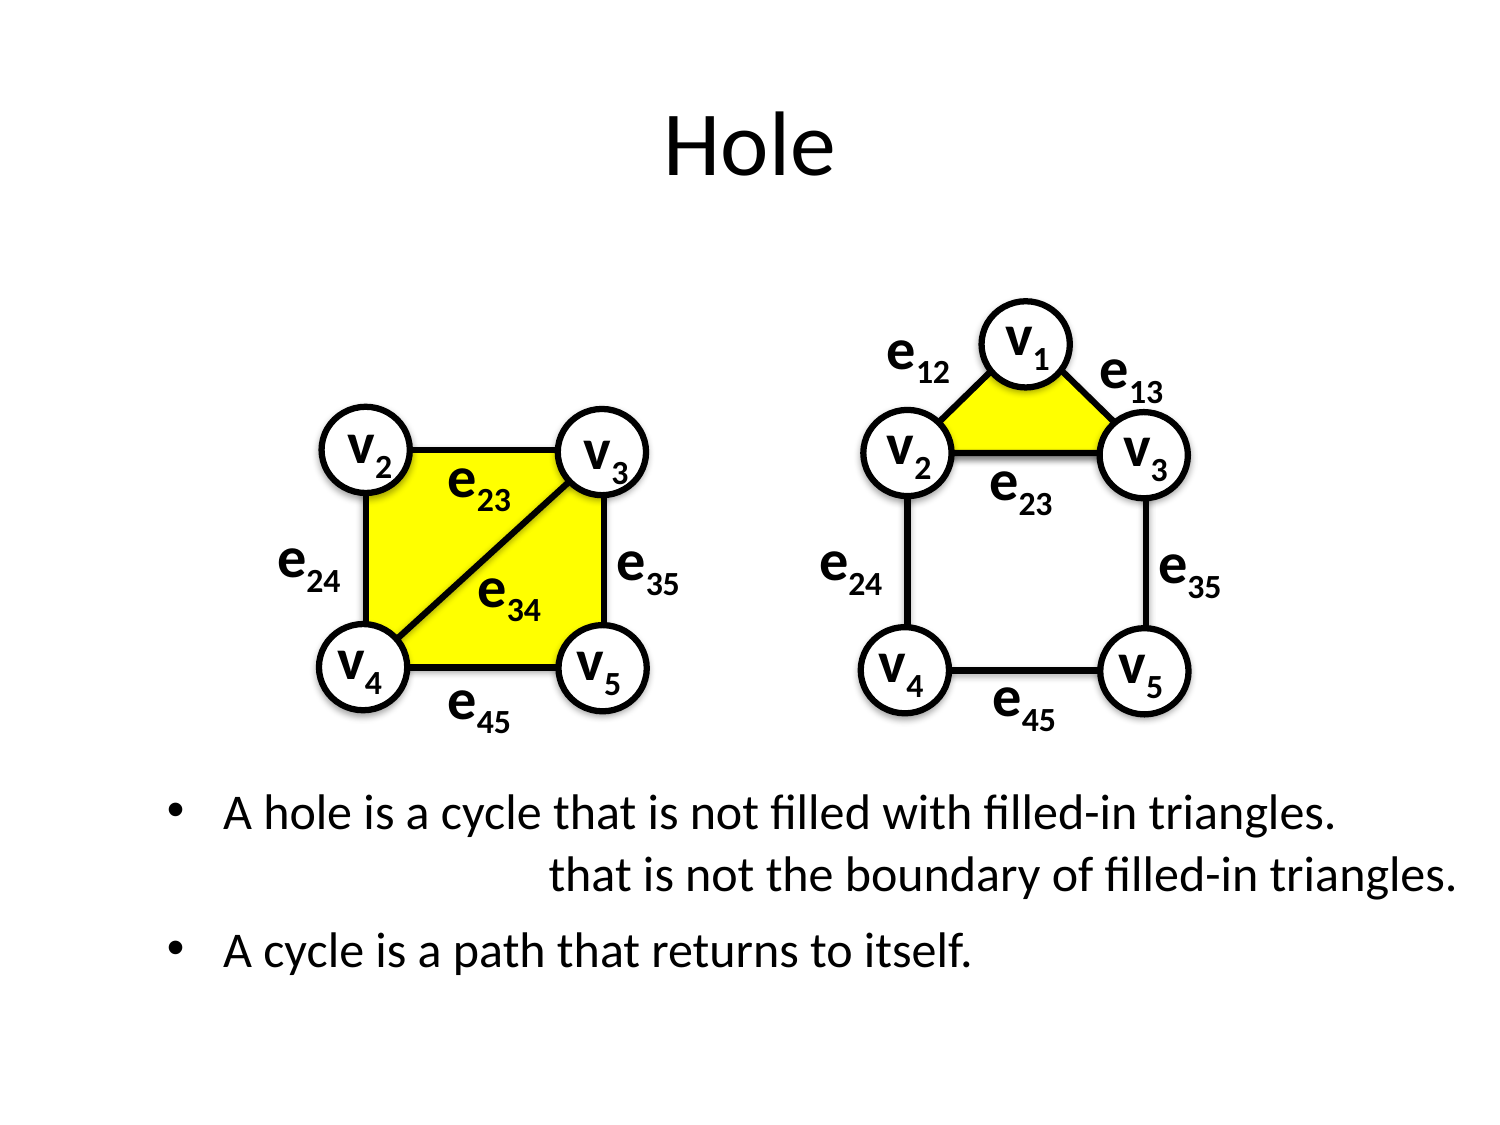

# Hole
v1

e12
e13

v2
v2
v3
v3

e23
e23

e24
e35
e24
e35
e34
v4
v5
v4
v5

e45
e45
A hole is a cycle that is not filled with filled-in triangles.
 that is not the boundary of filled-in triangles.
A cycle is a path that returns to itself.